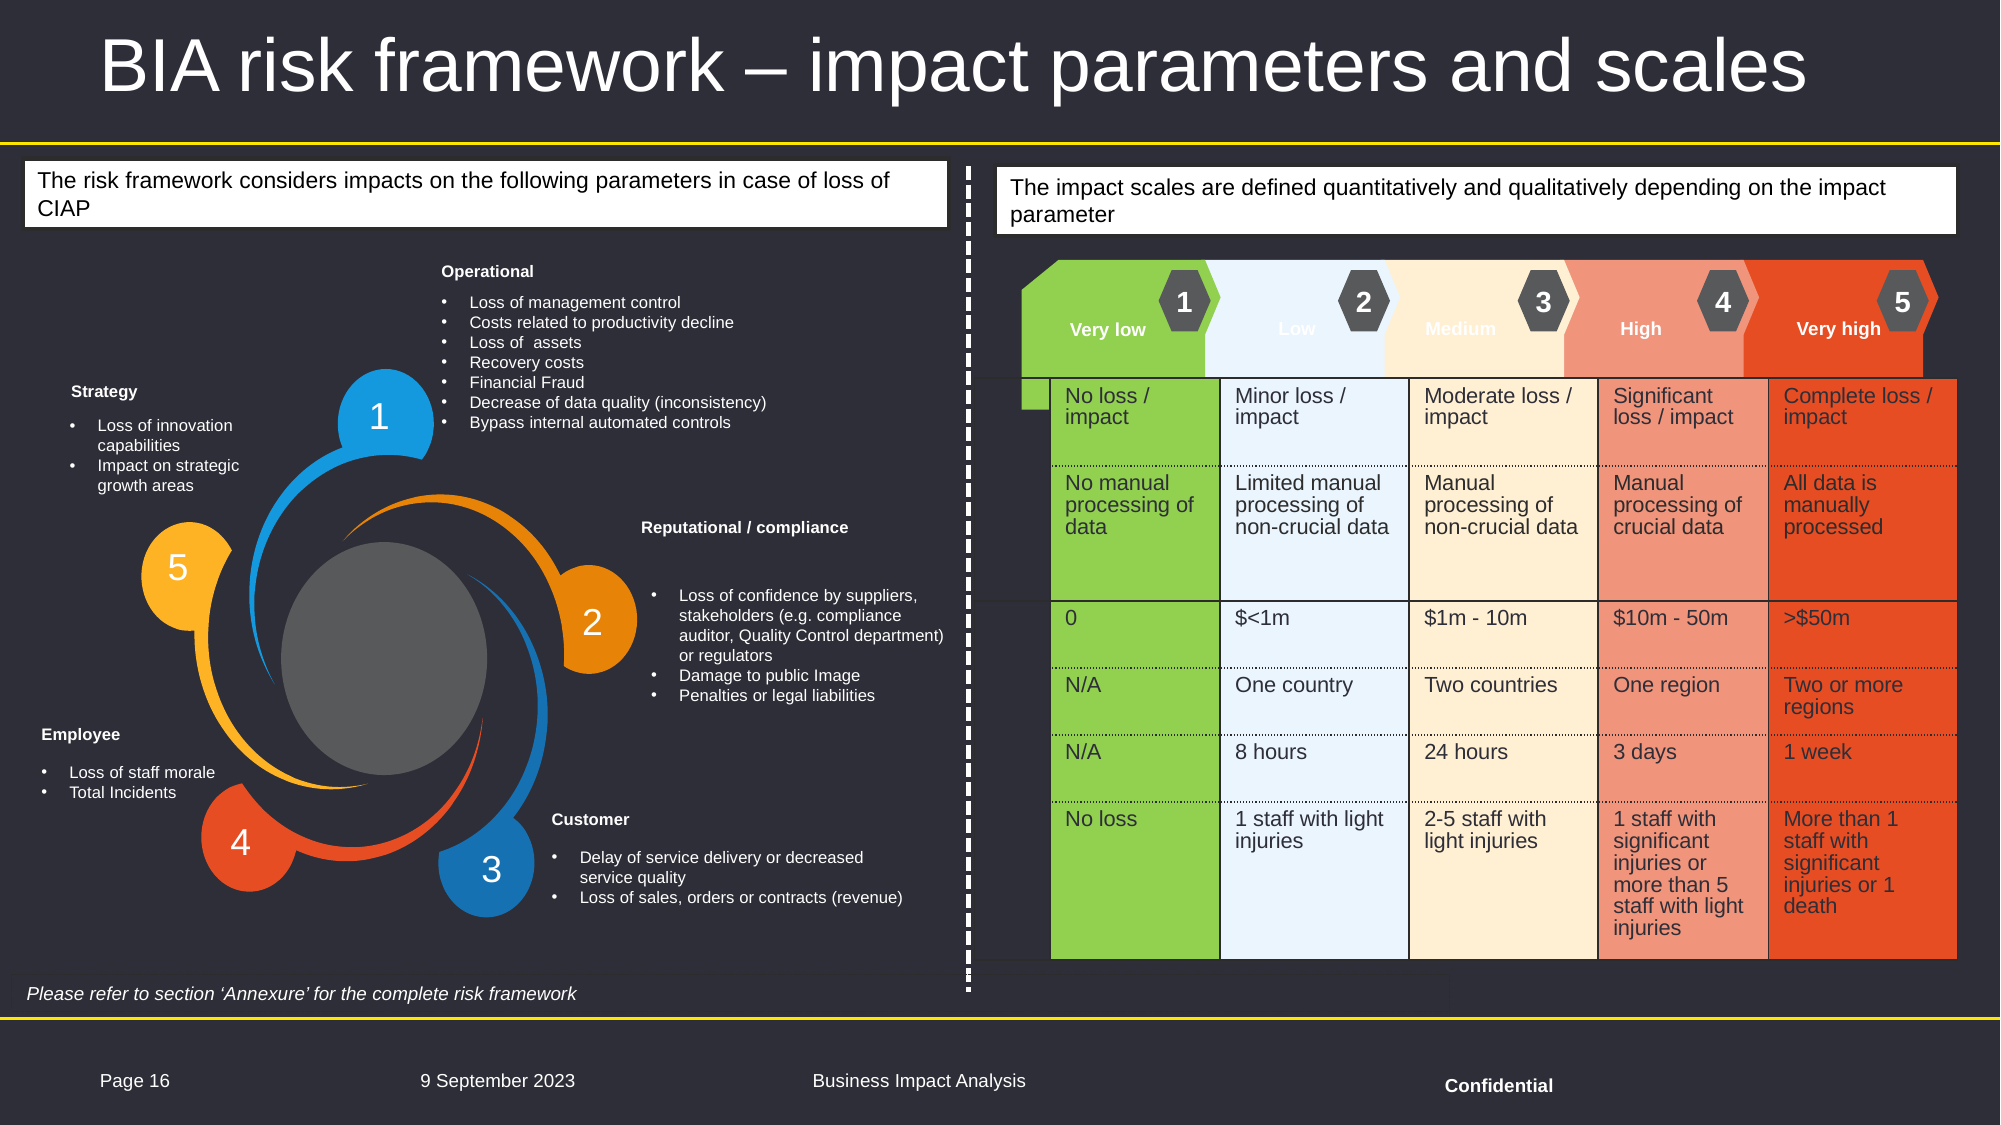

BIA risk framework – impact parameters and scales
The risk framework considers impacts on the following parameters in case of loss of CIAP
The impact scales are defined quantitatively and qualitatively depending on the impact parameter

1
2
3
4
5
Low
Medium
High
Very high
Very low
Operational
Loss of management control
Costs related to productivity decline
Loss of  assets
Recovery costs
Financial Fraud
Decrease of data quality (inconsistency)
Bypass internal automated controls

1
5
2
4
3
Strategy
Loss of innovation capabilities
Impact on strategic growth areas
Employee
Loss of staff morale
Total Incidents
Reputational / compliance
Loss of confidence by suppliers, stakeholders (e.g. compliance auditor, Quality Control department) or regulators
Damage to public Image
Penalties or legal liabilities
Customer
Delay of service delivery or decreased service quality
Loss of sales, orders or contracts (revenue)
| Qualitative | No loss / impact | Minor loss / impact | Moderate loss / impact | Significant loss / impact | Complete loss / impact |
| --- | --- | --- | --- | --- | --- |
|  | No manual processing of data | Limited manual processing of non-crucial data | Manual processing of non-crucial data | Manual processing of crucial data | All data is manually processed |
| Quantitative | 0 | $<1m | $1m - 10m | $10m - 50m | >$50m |
|  | N/A | One country | Two countries | One region | Two or more regions |
|  | N/A | 8 hours | 24 hours | 3 days | 1 week |
|  | No loss | 1 staff with light injuries | 2-5 staff with light injuries | 1 staff with significant injuries or more than 5 staff with light injuries | More than 1 staff with significant injuries or 1 death |
Please refer to section ‘Annexure’ for the complete risk framework